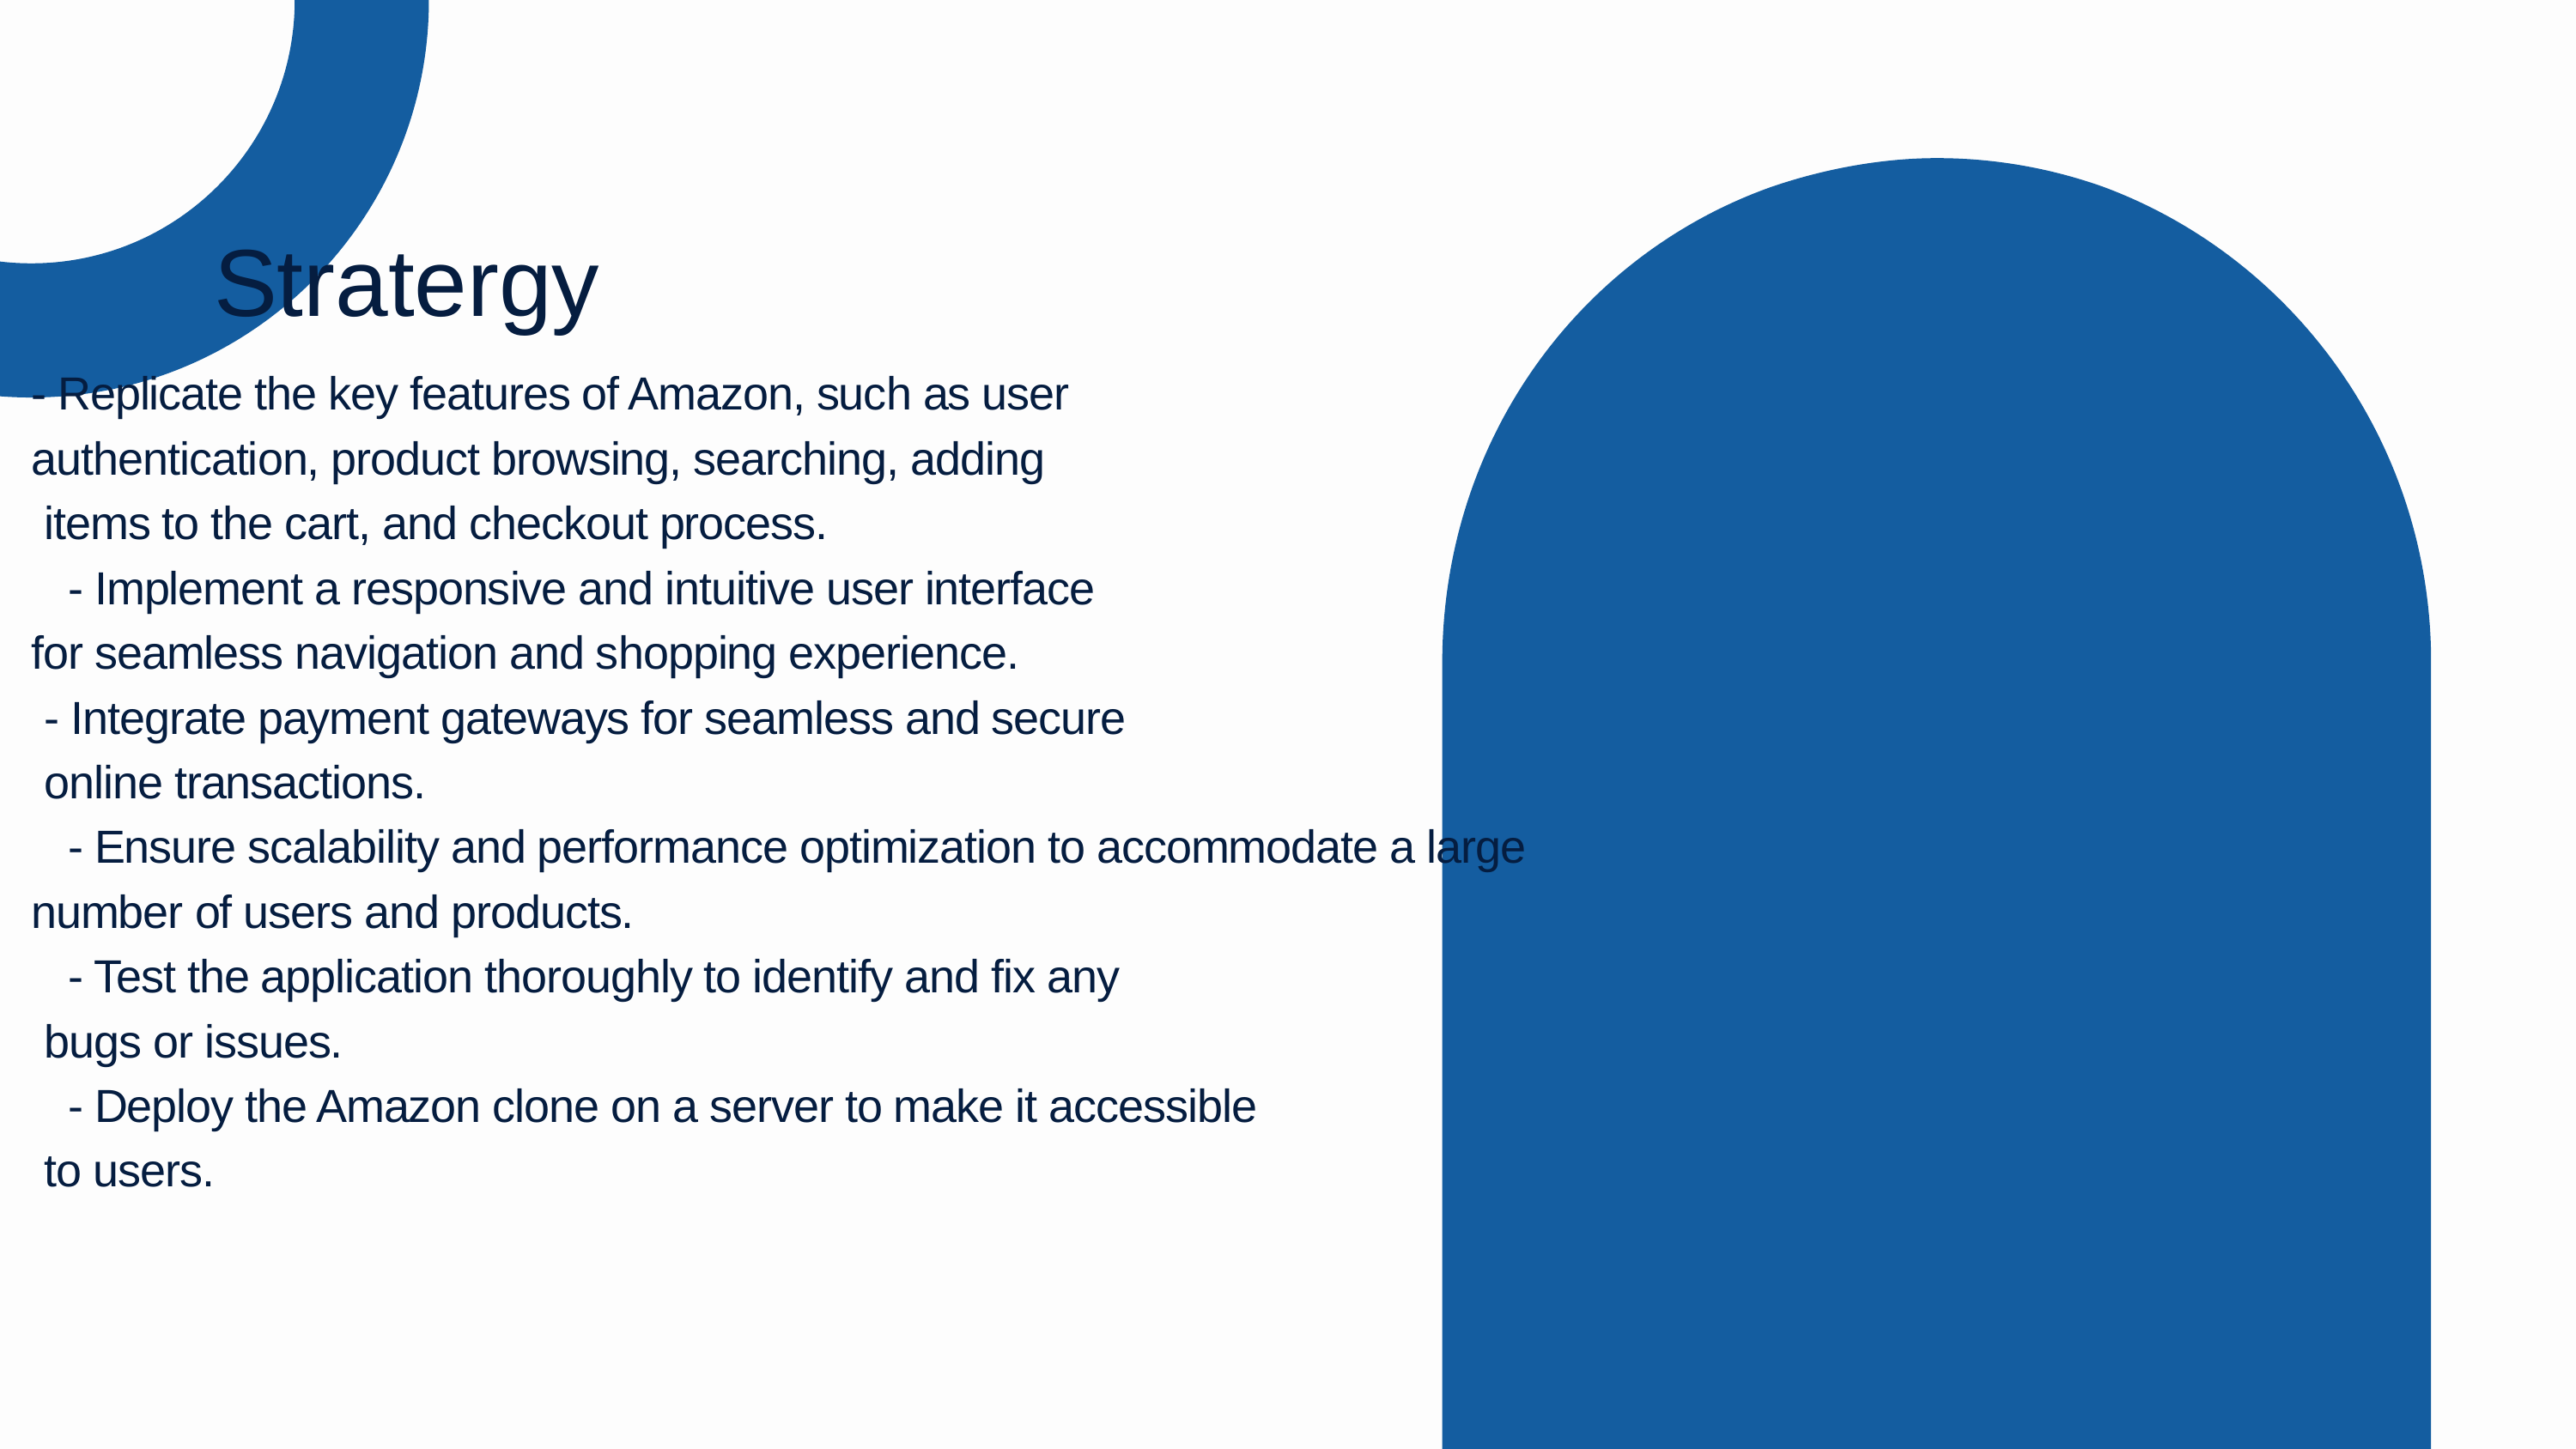

Stratergy
- Replicate the key features of Amazon, such as user
authentication, product browsing, searching, adding
 items to the cart, and checkout process.
   - Implement a responsive and intuitive user interface
for seamless navigation and shopping experience.
 - Integrate payment gateways for seamless and secure
 online transactions.
   - Ensure scalability and performance optimization to accommodate a large number of users and products.
   - Test the application thoroughly to identify and fix any
 bugs or issues.
   - Deploy the Amazon clone on a server to make it accessible
 to users.